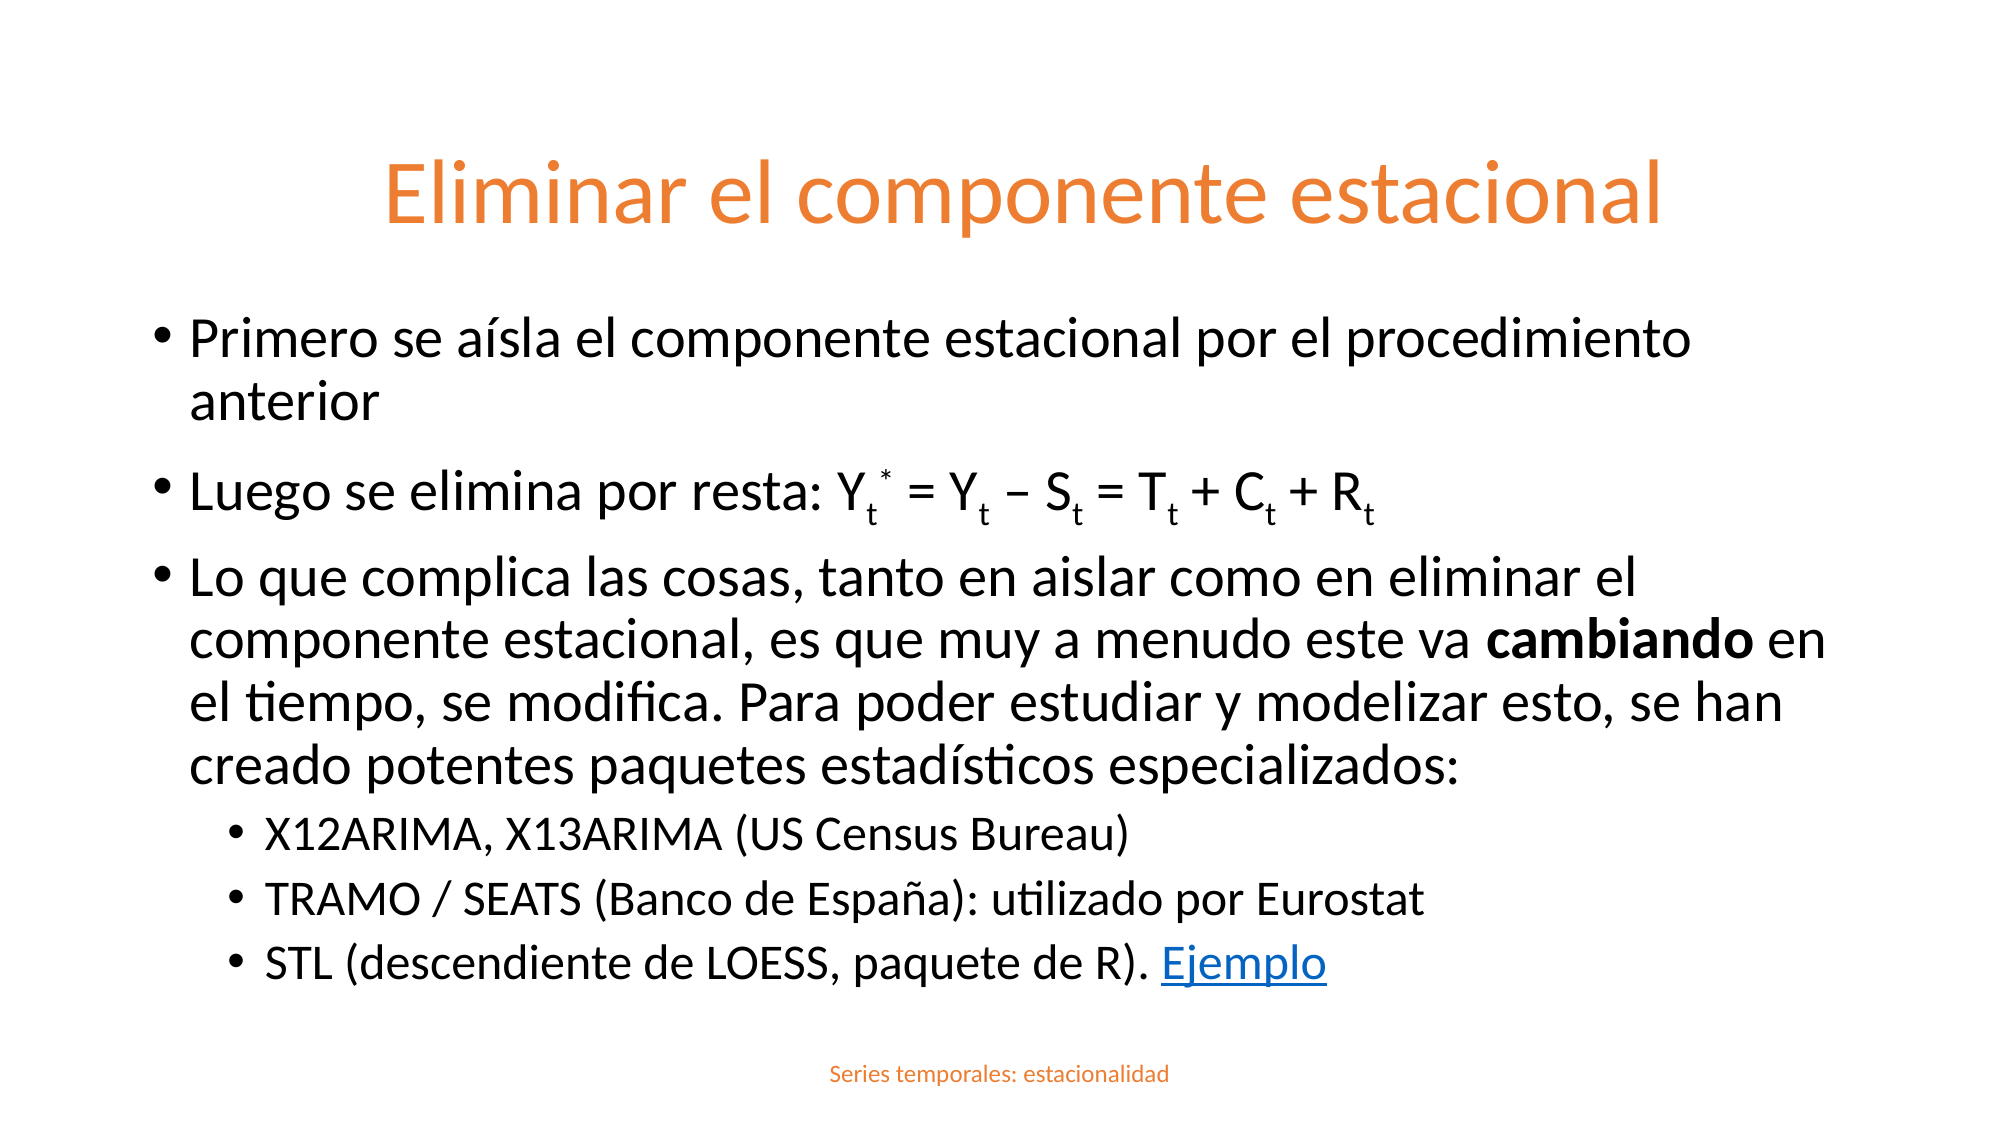

Eliminar el componente estacional
Primero se aísla el componente estacional por el procedimiento anterior
Luego se elimina por resta: Yt* = Yt – St = Tt + Ct + Rt
Lo que complica las cosas, tanto en aislar como en eliminar el componente estacional, es que muy a menudo este va cambiando en el tiempo, se modifica. Para poder estudiar y modelizar esto, se han creado potentes paquetes estadísticos especializados:
X12ARIMA, X13ARIMA (US Census Bureau)
TRAMO / SEATS (Banco de España): utilizado por Eurostat
STL (descendiente de LOESS, paquete de R). Ejemplo

Series temporales: estacionalidad